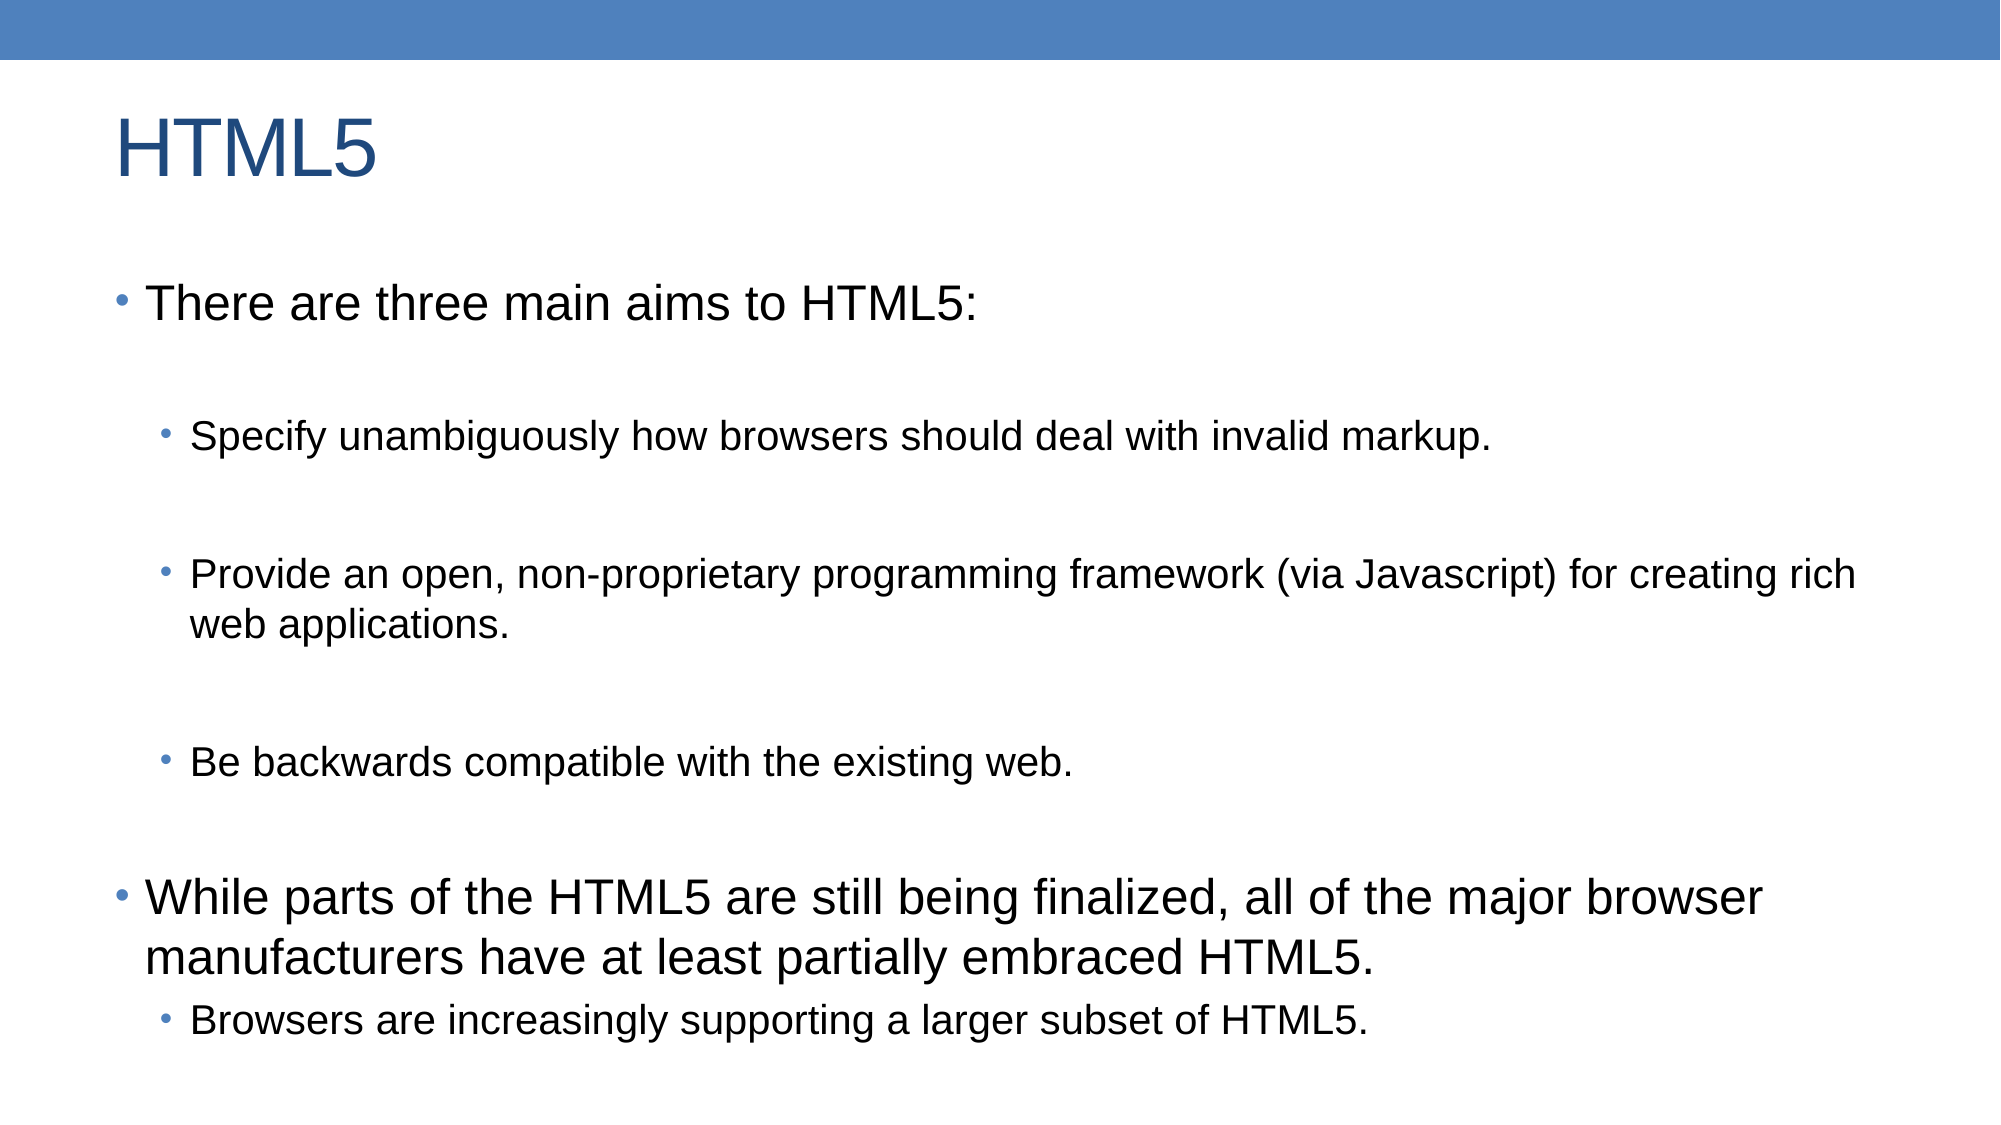

# HTML5
There are three main aims to HTML5:

Specify unambiguously how browsers should deal with invalid markup.

Provide an open, non-proprietary programming framework (via Javascript) for creating rich web applications.

Be backwards compatible with the existing web.

While parts of the HTML5 are still being finalized, all of the major browser manufacturers have at least partially embraced HTML5.
Browsers are increasingly supporting a larger subset of HTML5.